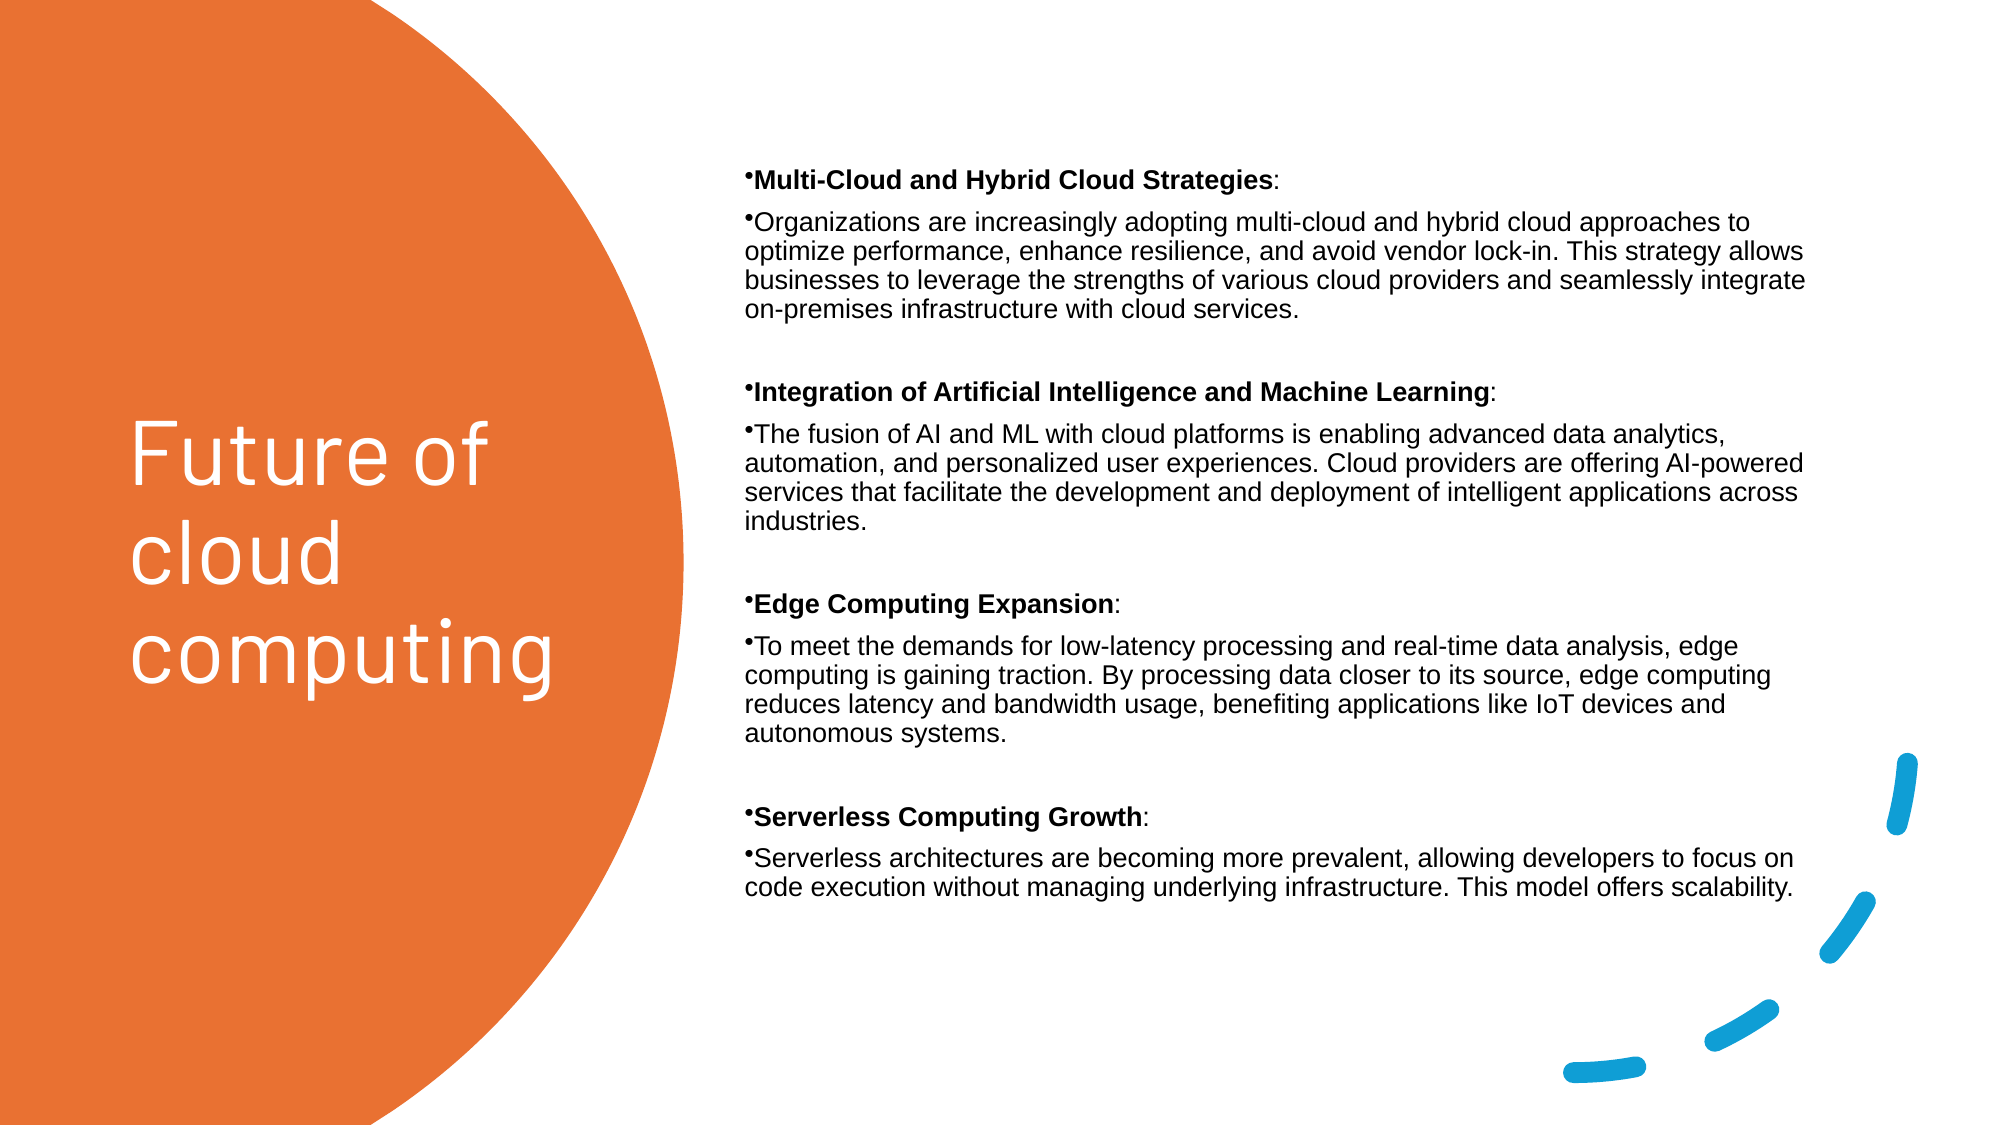

Multi-Cloud and Hybrid Cloud Strategies:
Organizations are increasingly adopting multi-cloud and hybrid cloud approaches to optimize performance, enhance resilience, and avoid vendor lock-in. This strategy allows businesses to leverage the strengths of various cloud providers and seamlessly integrate on-premises infrastructure with cloud services.

Integration of Artificial Intelligence and Machine Learning:
The fusion of AI and ML with cloud platforms is enabling advanced data analytics, automation, and personalized user experiences. Cloud providers are offering AI-powered services that facilitate the development and deployment of intelligent applications across industries.

Edge Computing Expansion:
To meet the demands for low-latency processing and real-time data analysis, edge computing is gaining traction. By processing data closer to its source, edge computing reduces latency and bandwidth usage, benefiting applications like IoT devices and autonomous systems.

Serverless Computing Growth:
Serverless architectures are becoming more prevalent, allowing developers to focus on code execution without managing underlying infrastructure. This model offers scalability.

# Future of cloud computing